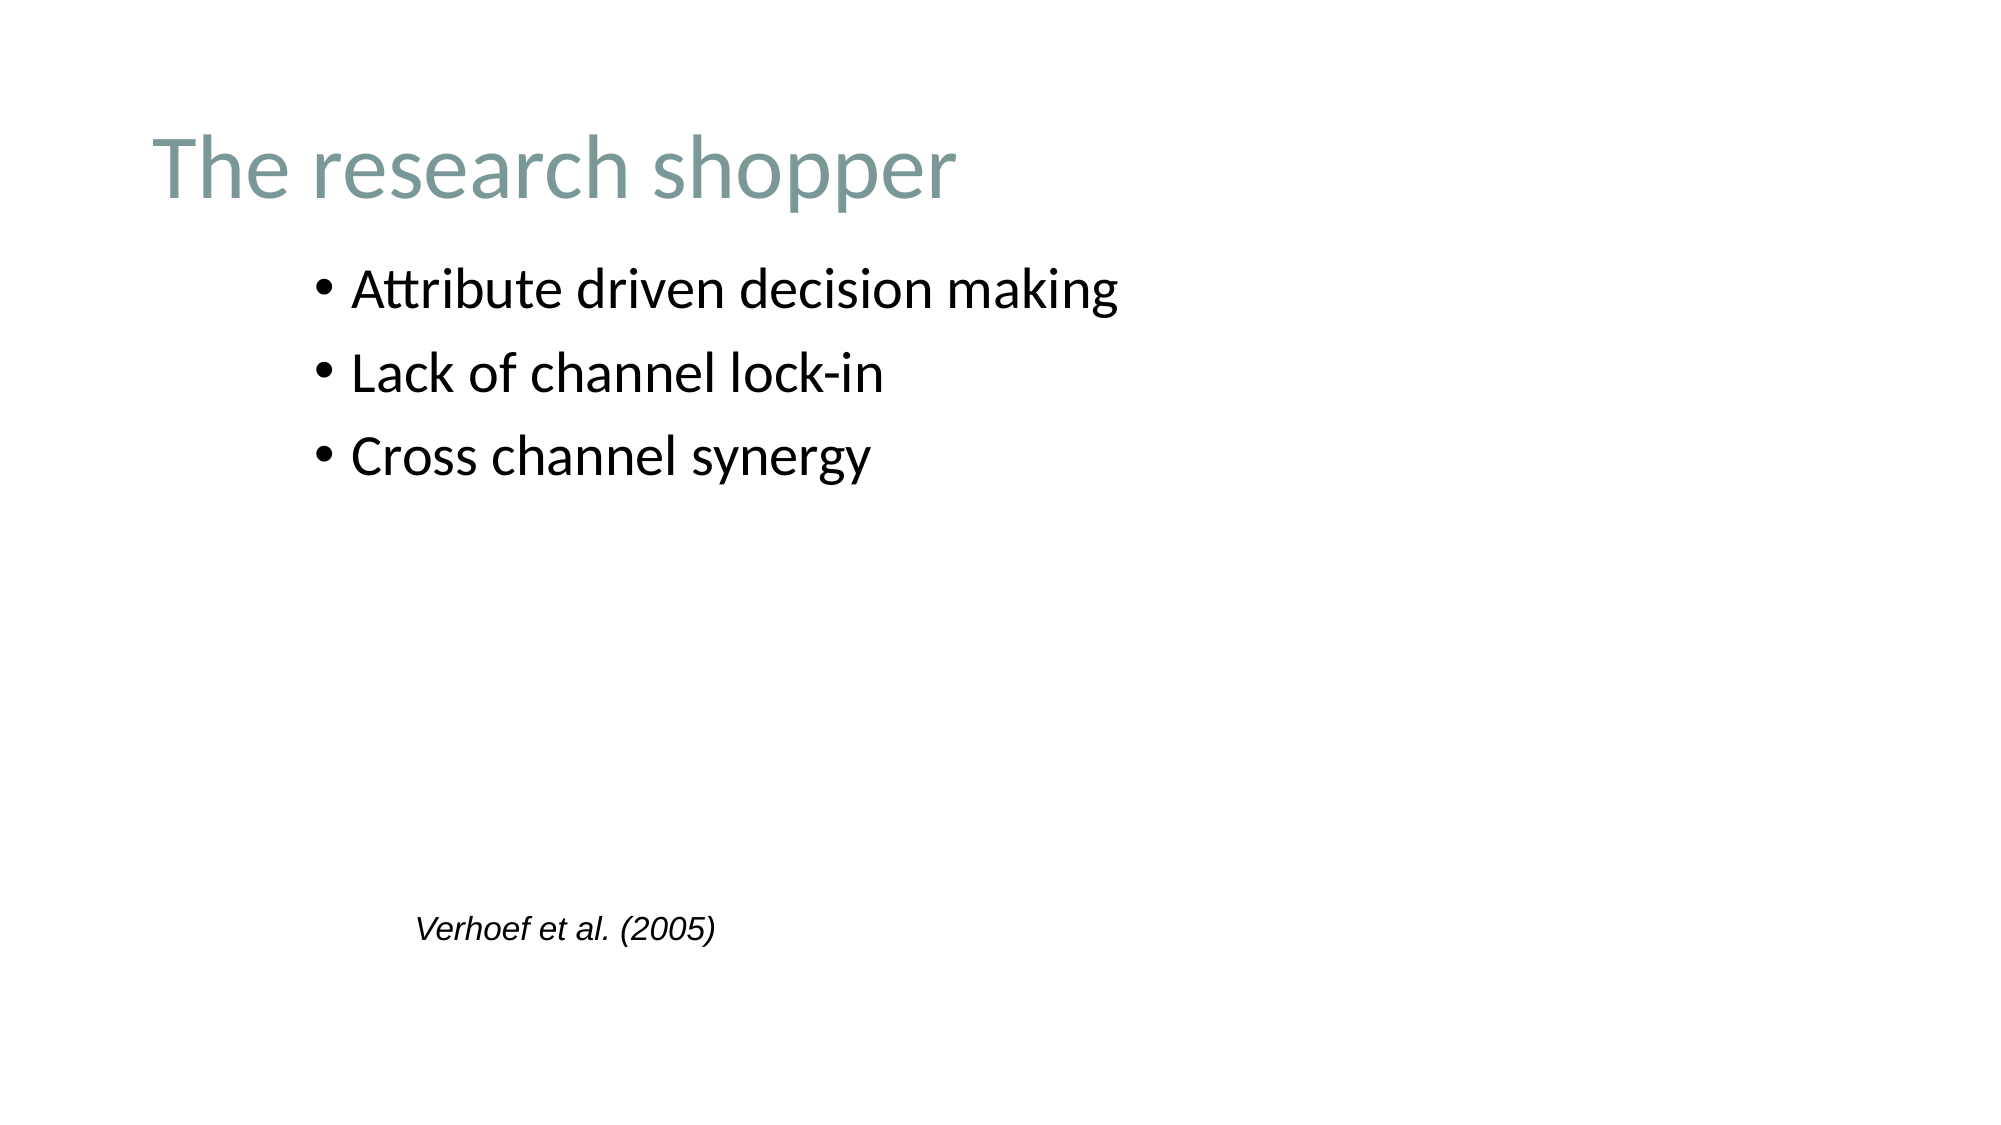

# The research shopper
Attribute driven decision making
Lack of channel lock-in
Cross channel synergy
Verhoef et al. (2005)